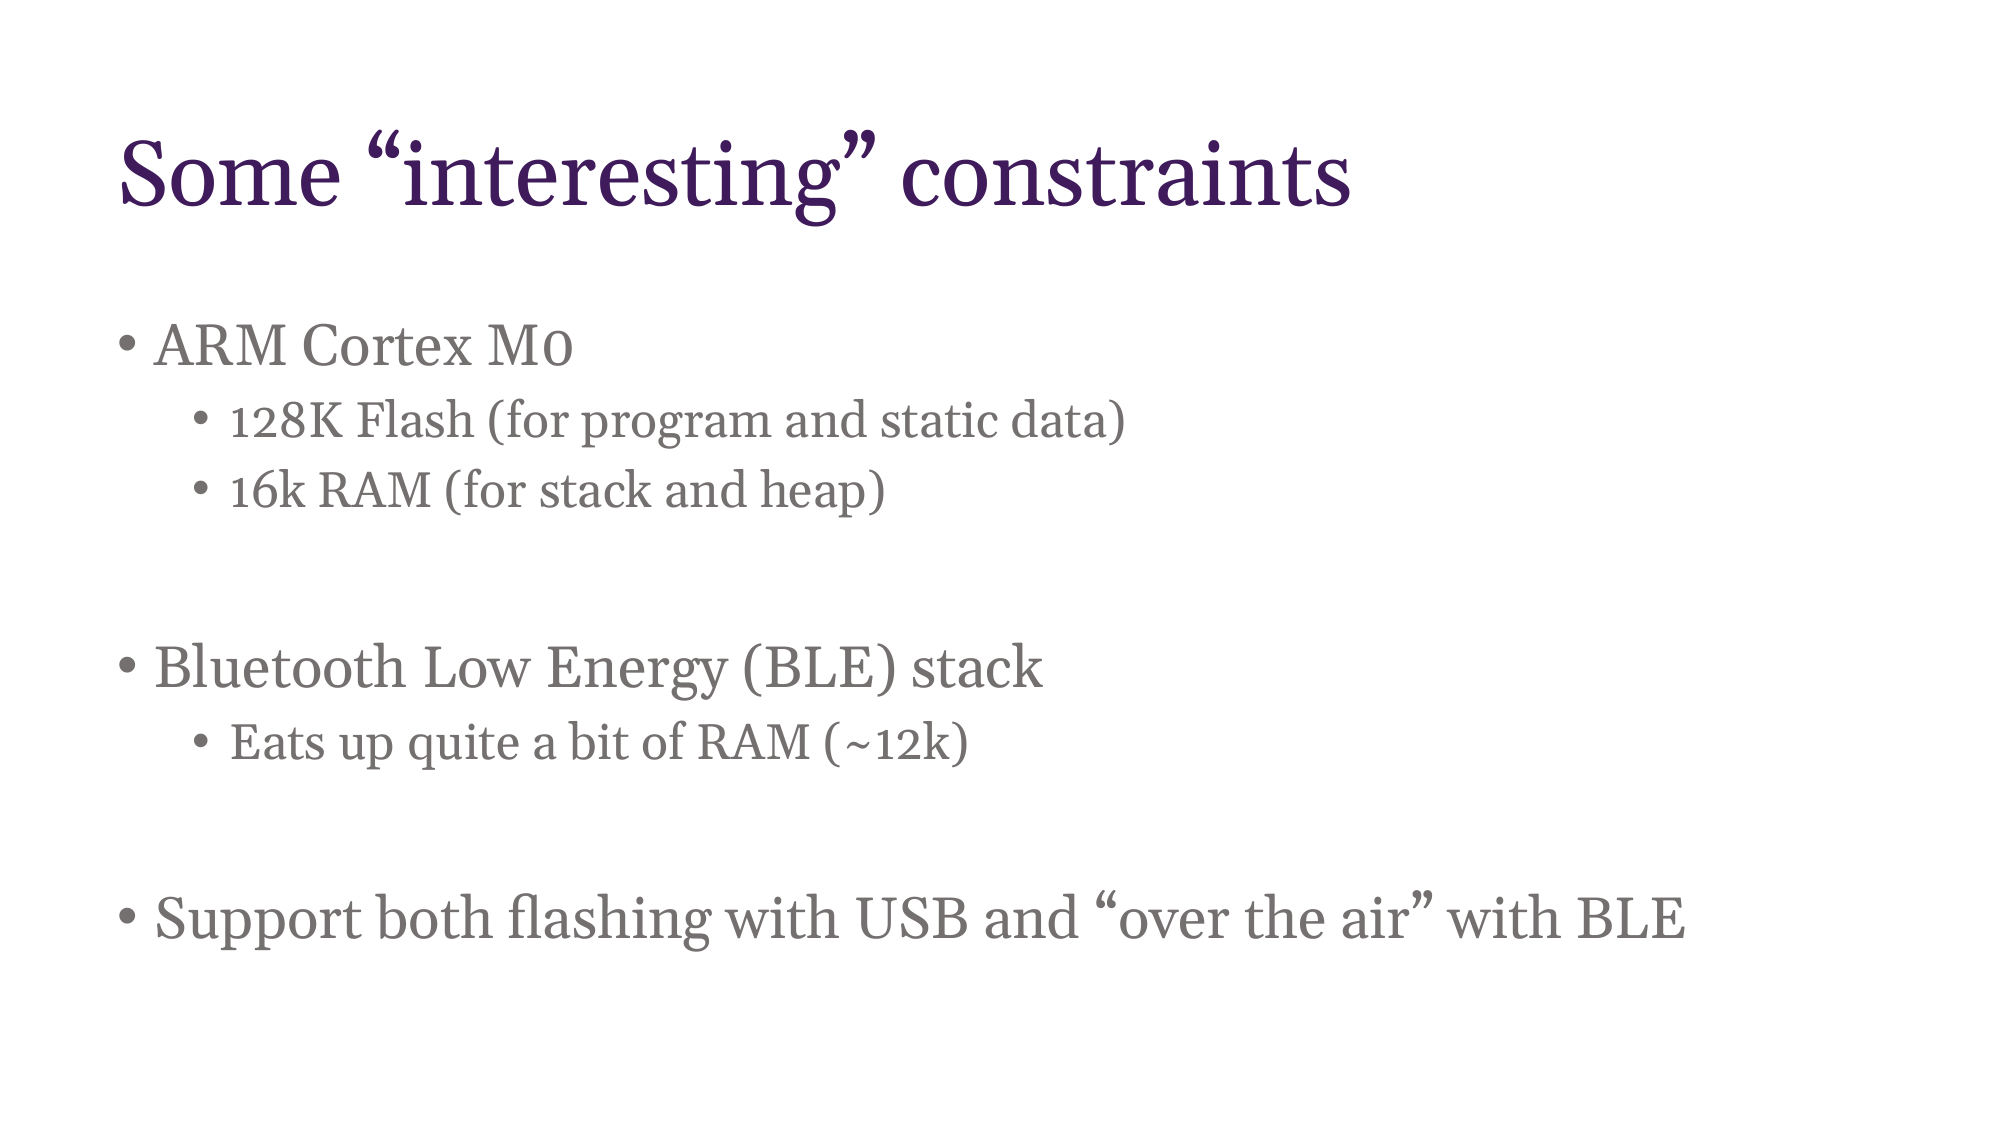

# Some “interesting” constraints
ARM Cortex M0
128K Flash (for program and static data)
16k RAM (for stack and heap)

Bluetooth Low Energy (BLE) stack
Eats up quite a bit of RAM (~12k)

Support both flashing with USB and “over the air” with BLE